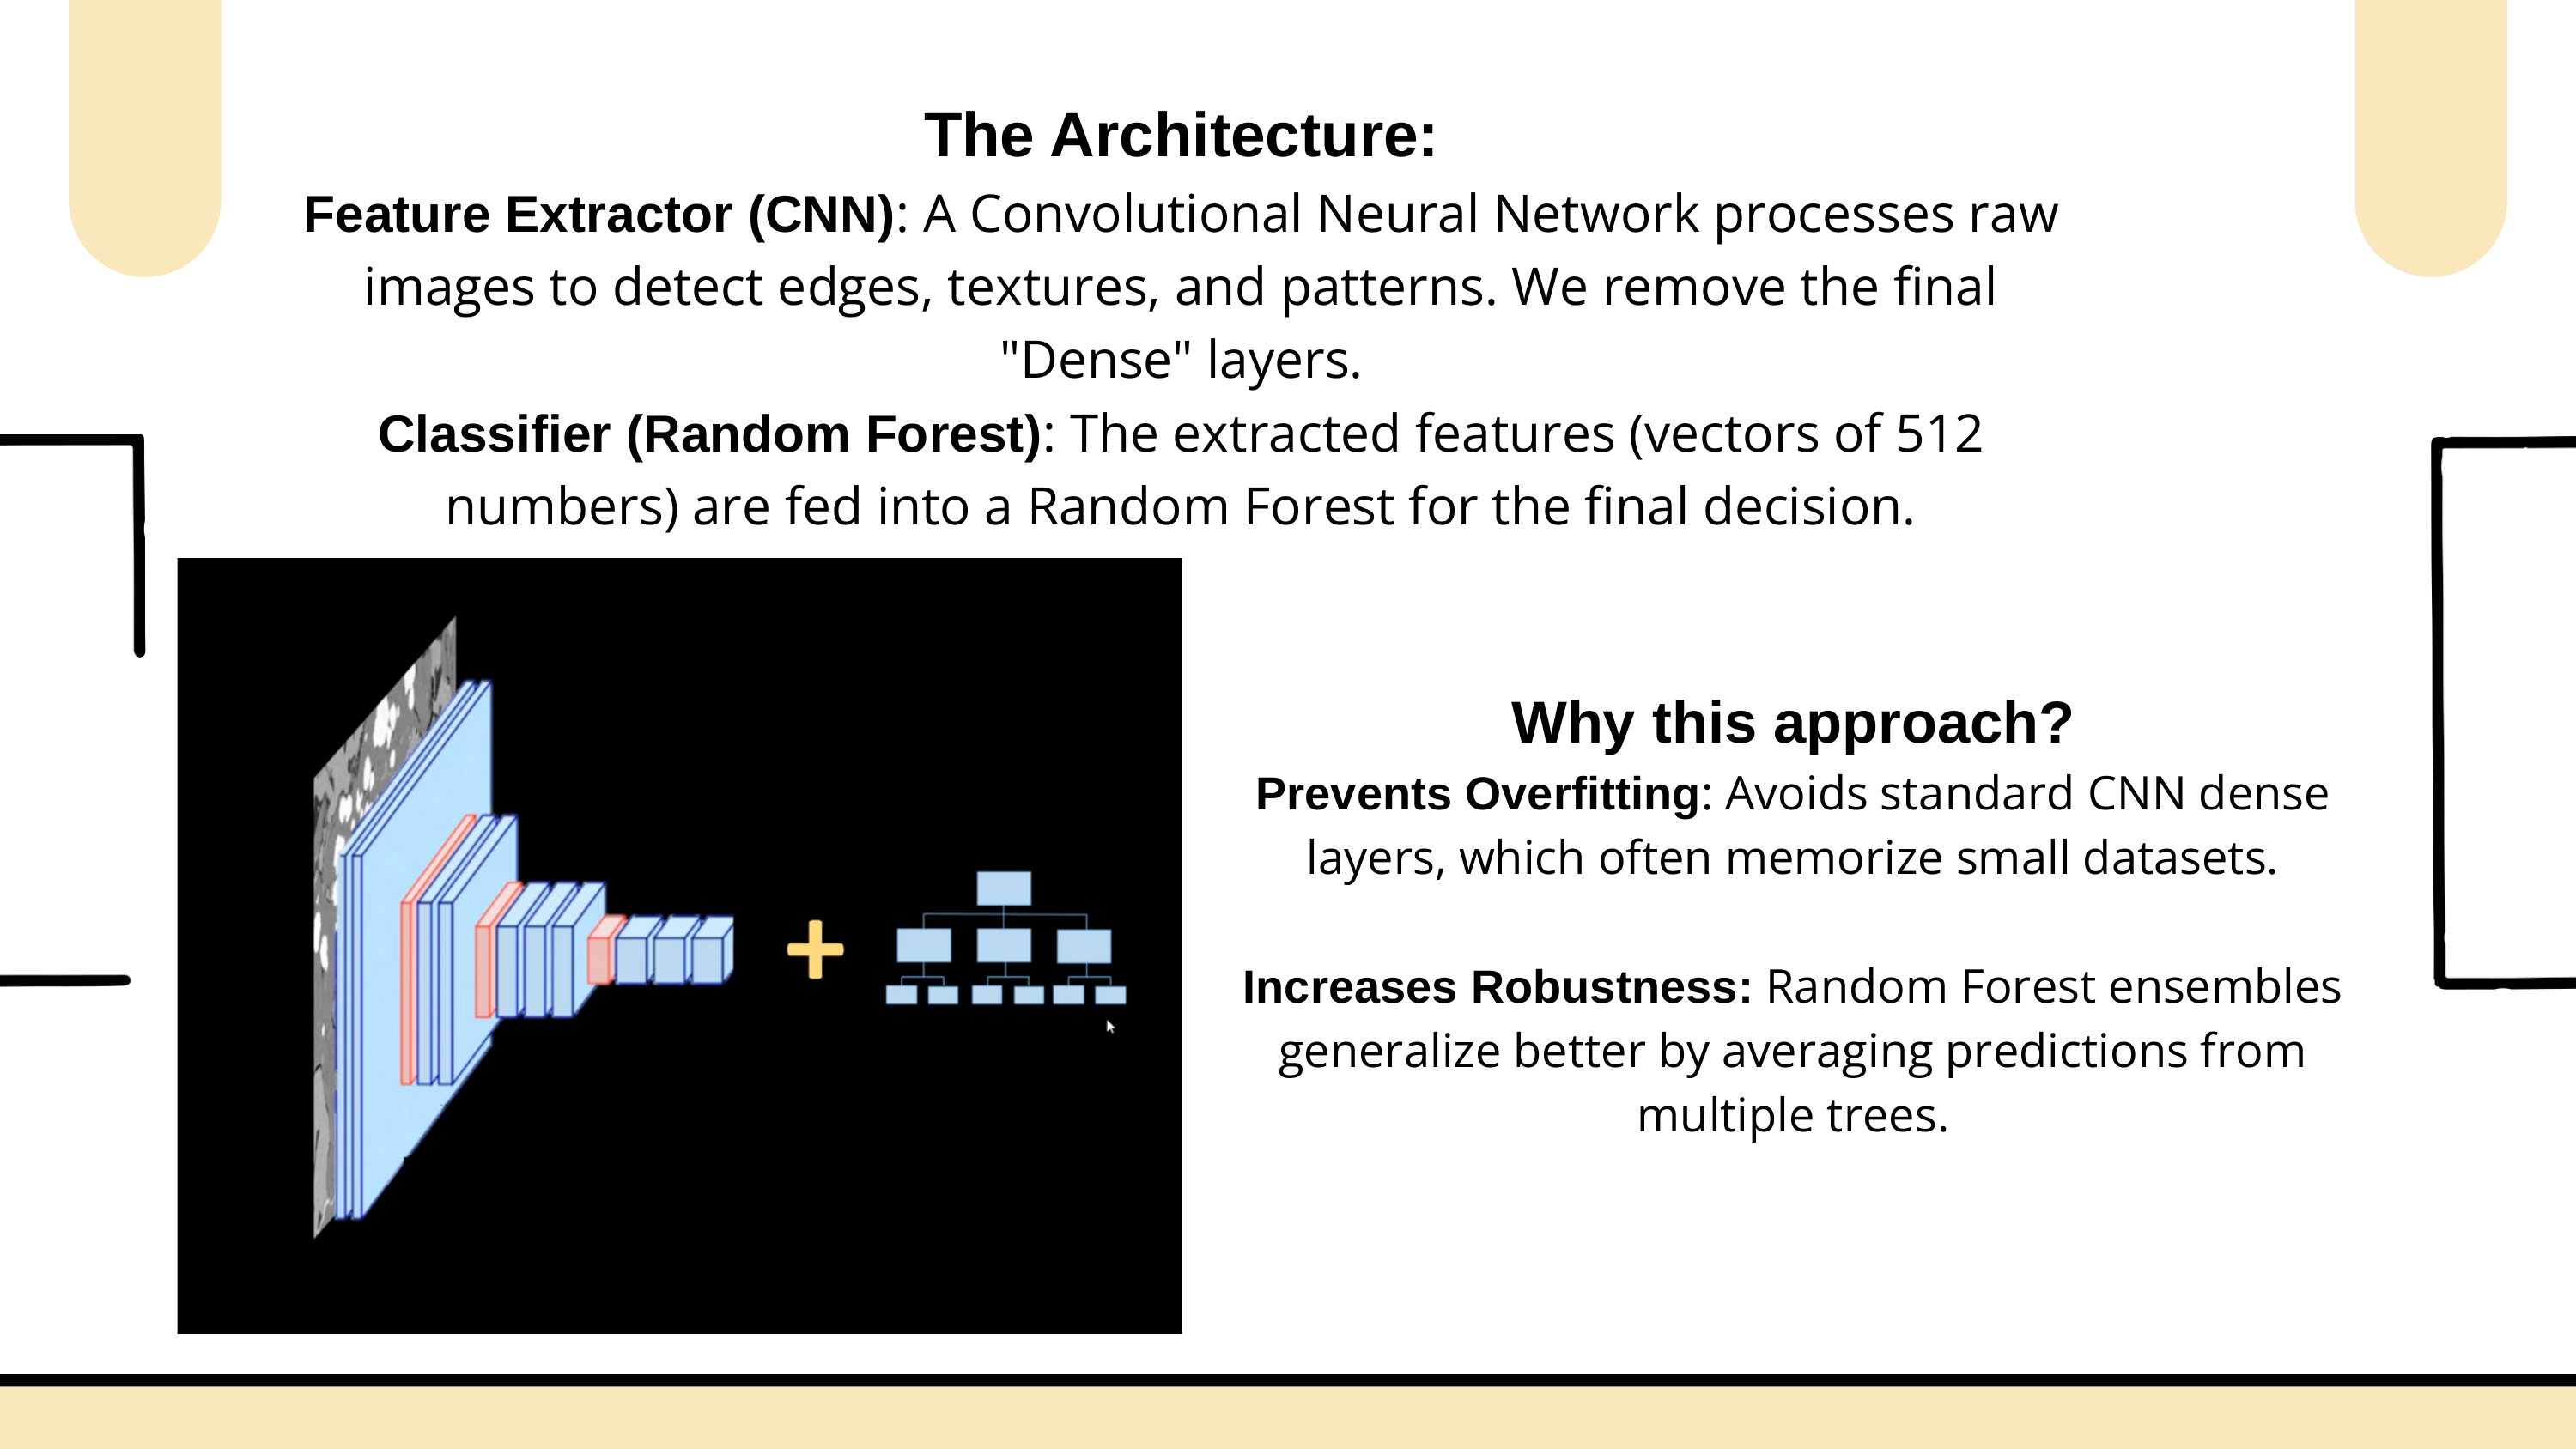

The Architecture:
Feature Extractor (CNN): A Convolutional Neural Network processes raw images to detect edges, textures, and patterns. We remove the final "Dense" layers.
Classifier (Random Forest): The extracted features (vectors of 512 numbers) are fed into a Random Forest for the final decision.

Why this approach?
Prevents Overfitting: Avoids standard CNN dense layers, which often memorize small datasets.

Increases Robustness: Random Forest ensembles generalize better by averaging predictions from multiple trees.